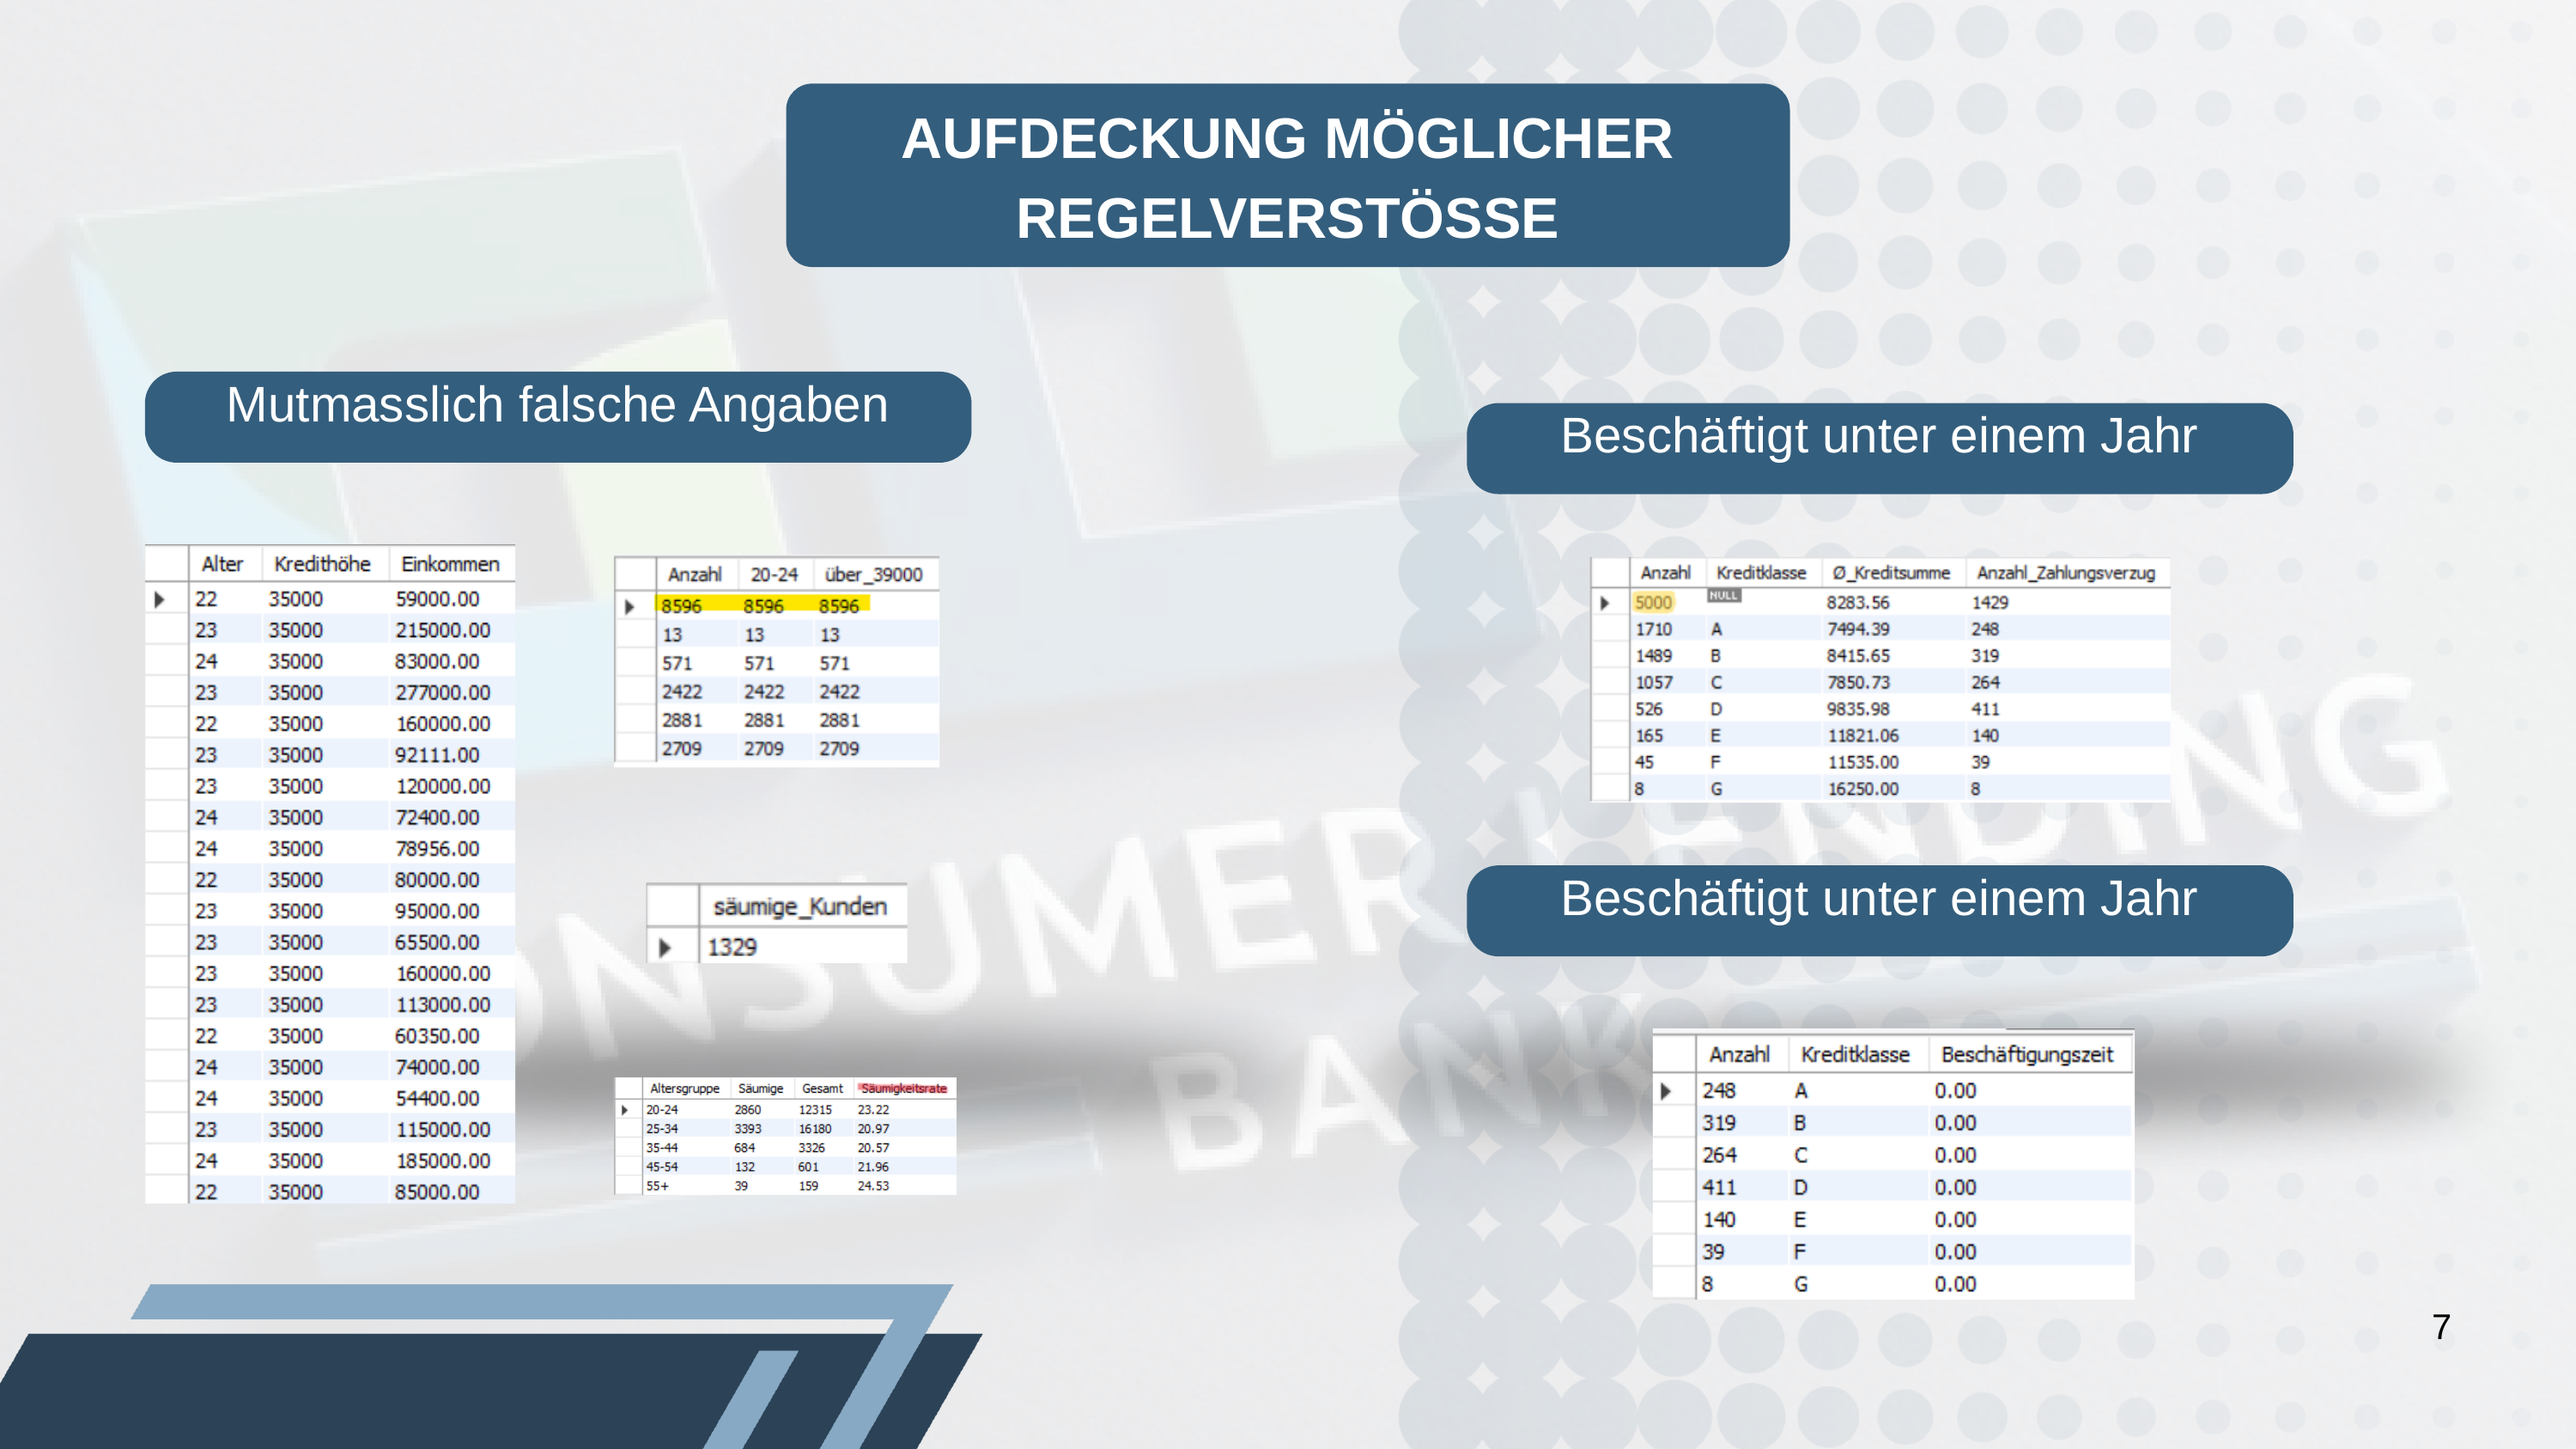

AUFDECKUNG MÖGLICHER REGELVERSTÖSSE

Mutmasslich falsche Angaben

Beschäftigt unter einem Jahr

Beschäftigt unter einem Jahr

7